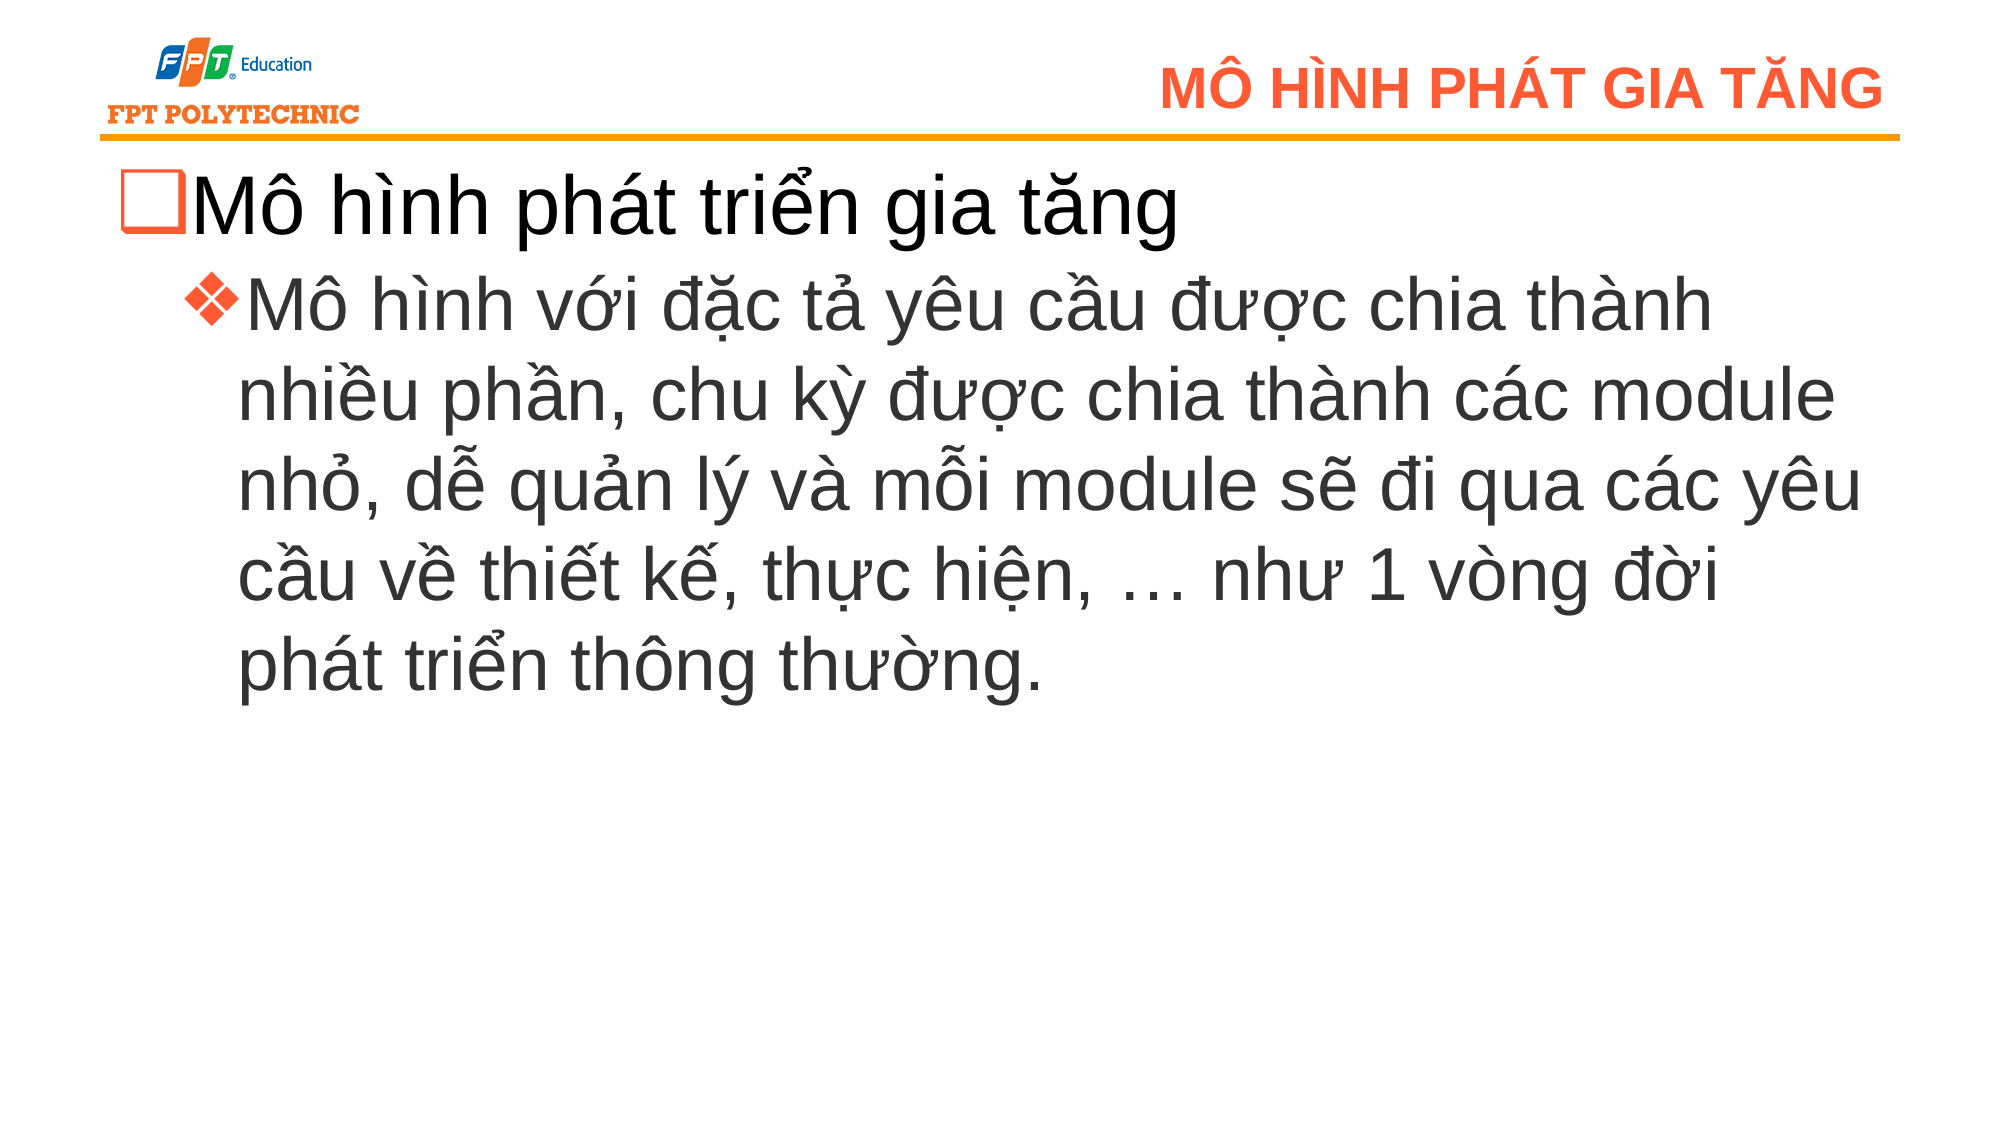

# Mô hình phát gia tăng
Mô hình phát triển gia tăng
Mô hình với đặc tả yêu cầu được chia thành nhiều phần, chu kỳ được chia thành các module nhỏ, dễ quản lý và mỗi module sẽ đi qua các yêu cầu về thiết kế, thực hiện, … như 1 vòng đời phát triển thông thường.